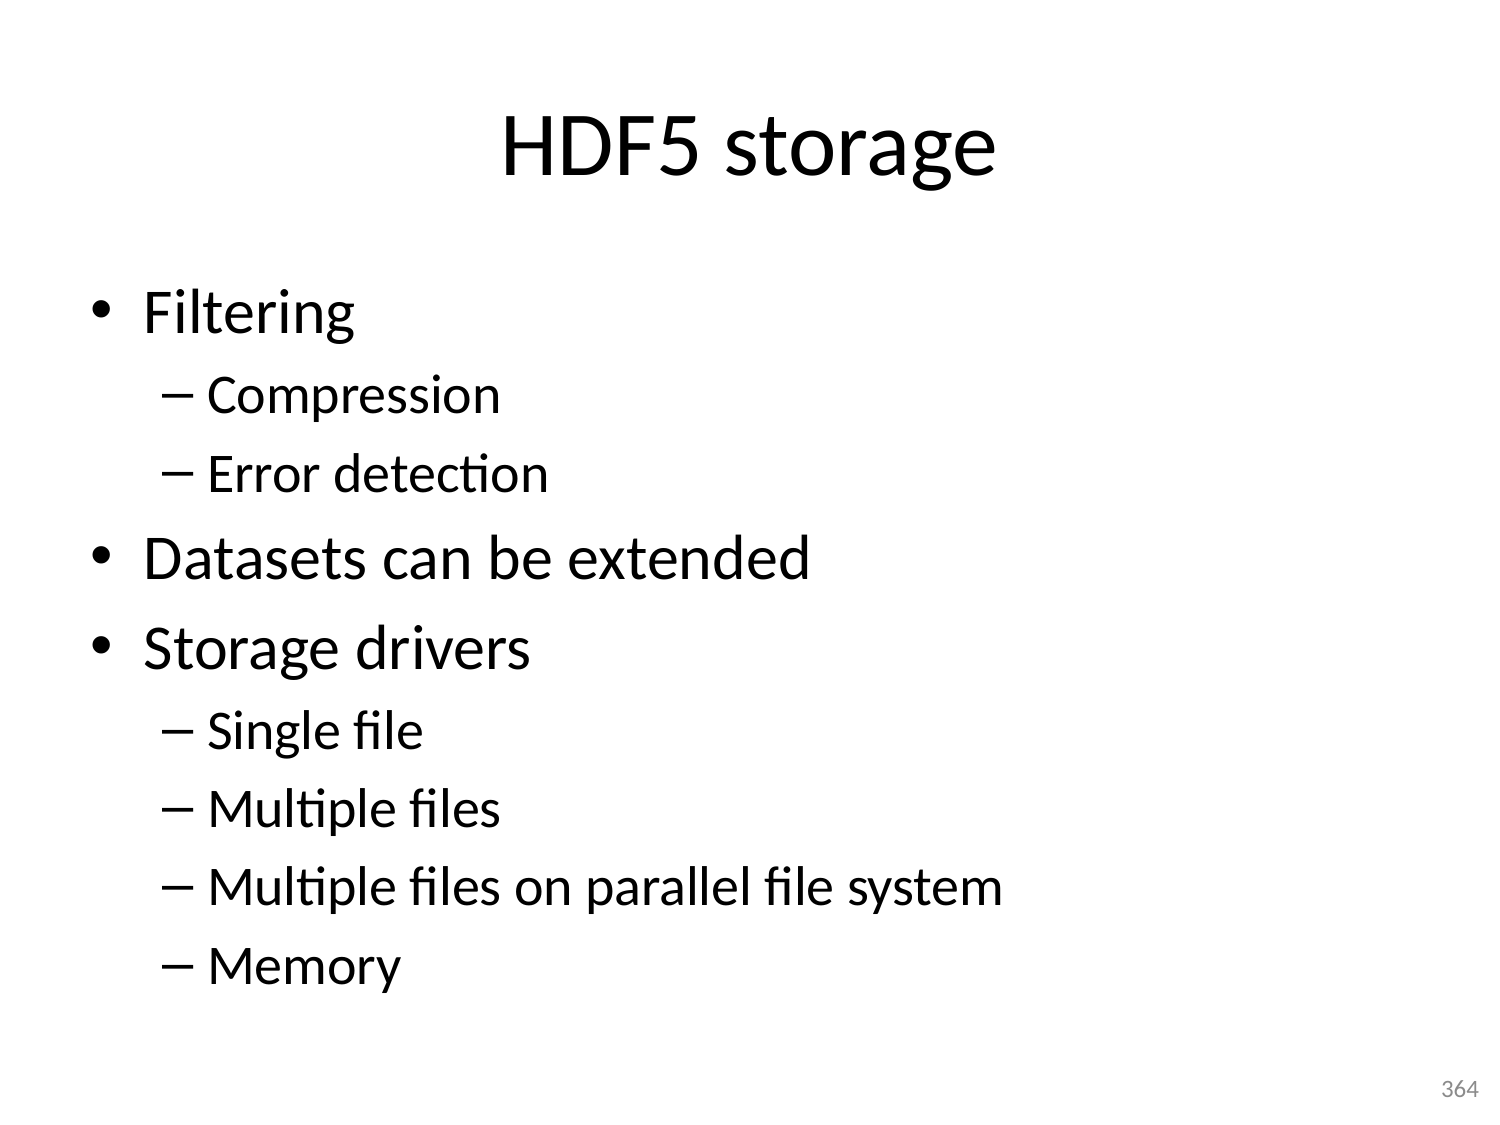

# HDF5 storage
Filtering
Compression
Error detection
Datasets can be extended
Storage drivers
Single file
Multiple files
Multiple files on parallel file system
Memory
364